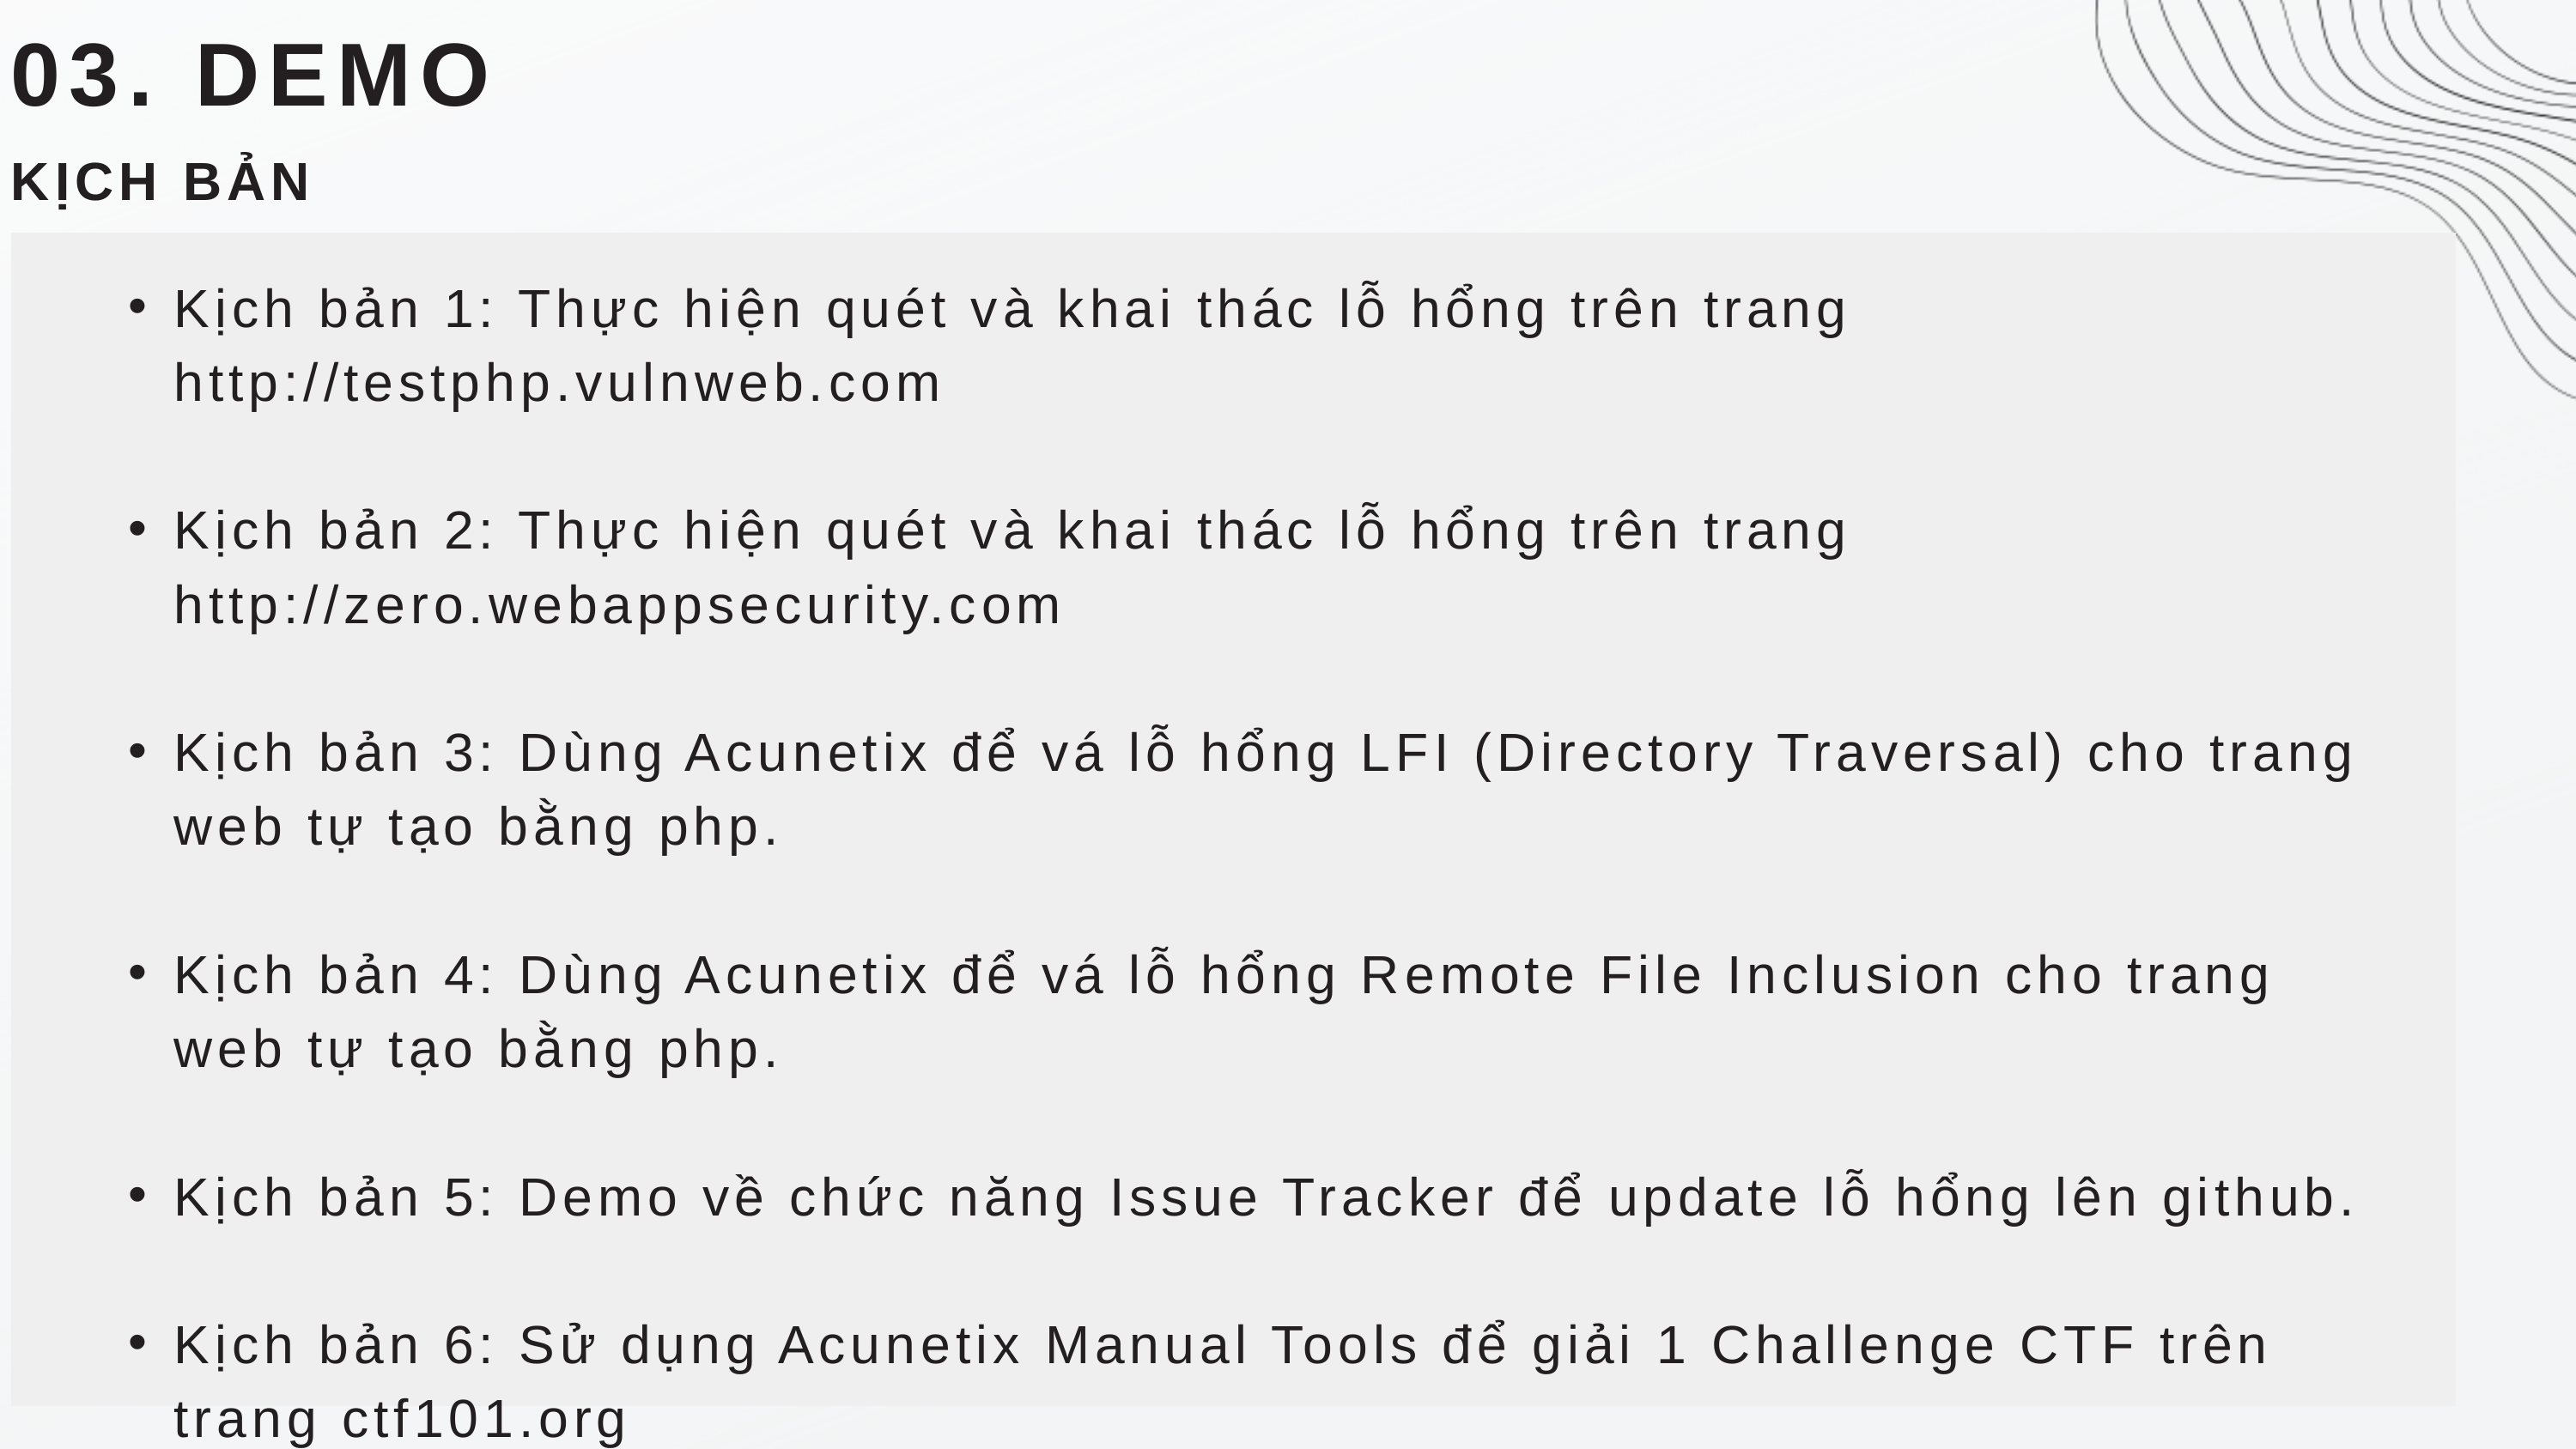

03. DEMO
KỊCH BẢN

Kịch bản 1: Thực hiện quét và khai thác lỗ hổng trên trang http://testphp.vulnweb.com

Kịch bản 2: Thực hiện quét và khai thác lỗ hổng trên trang http://zero.webappsecurity.com

Kịch bản 3: Dùng Acunetix để vá lỗ hổng LFI (Directory Traversal) cho trang web tự tạo bằng php.

Kịch bản 4: Dùng Acunetix để vá lỗ hổng Remote File Inclusion cho trang web tự tạo bằng php.

Kịch bản 5: Demo về chức năng Issue Tracker để update lỗ hổng lên github.

Kịch bản 6: Sử dụng Acunetix Manual Tools để giải 1 Challenge CTF trên trang ctf101.org